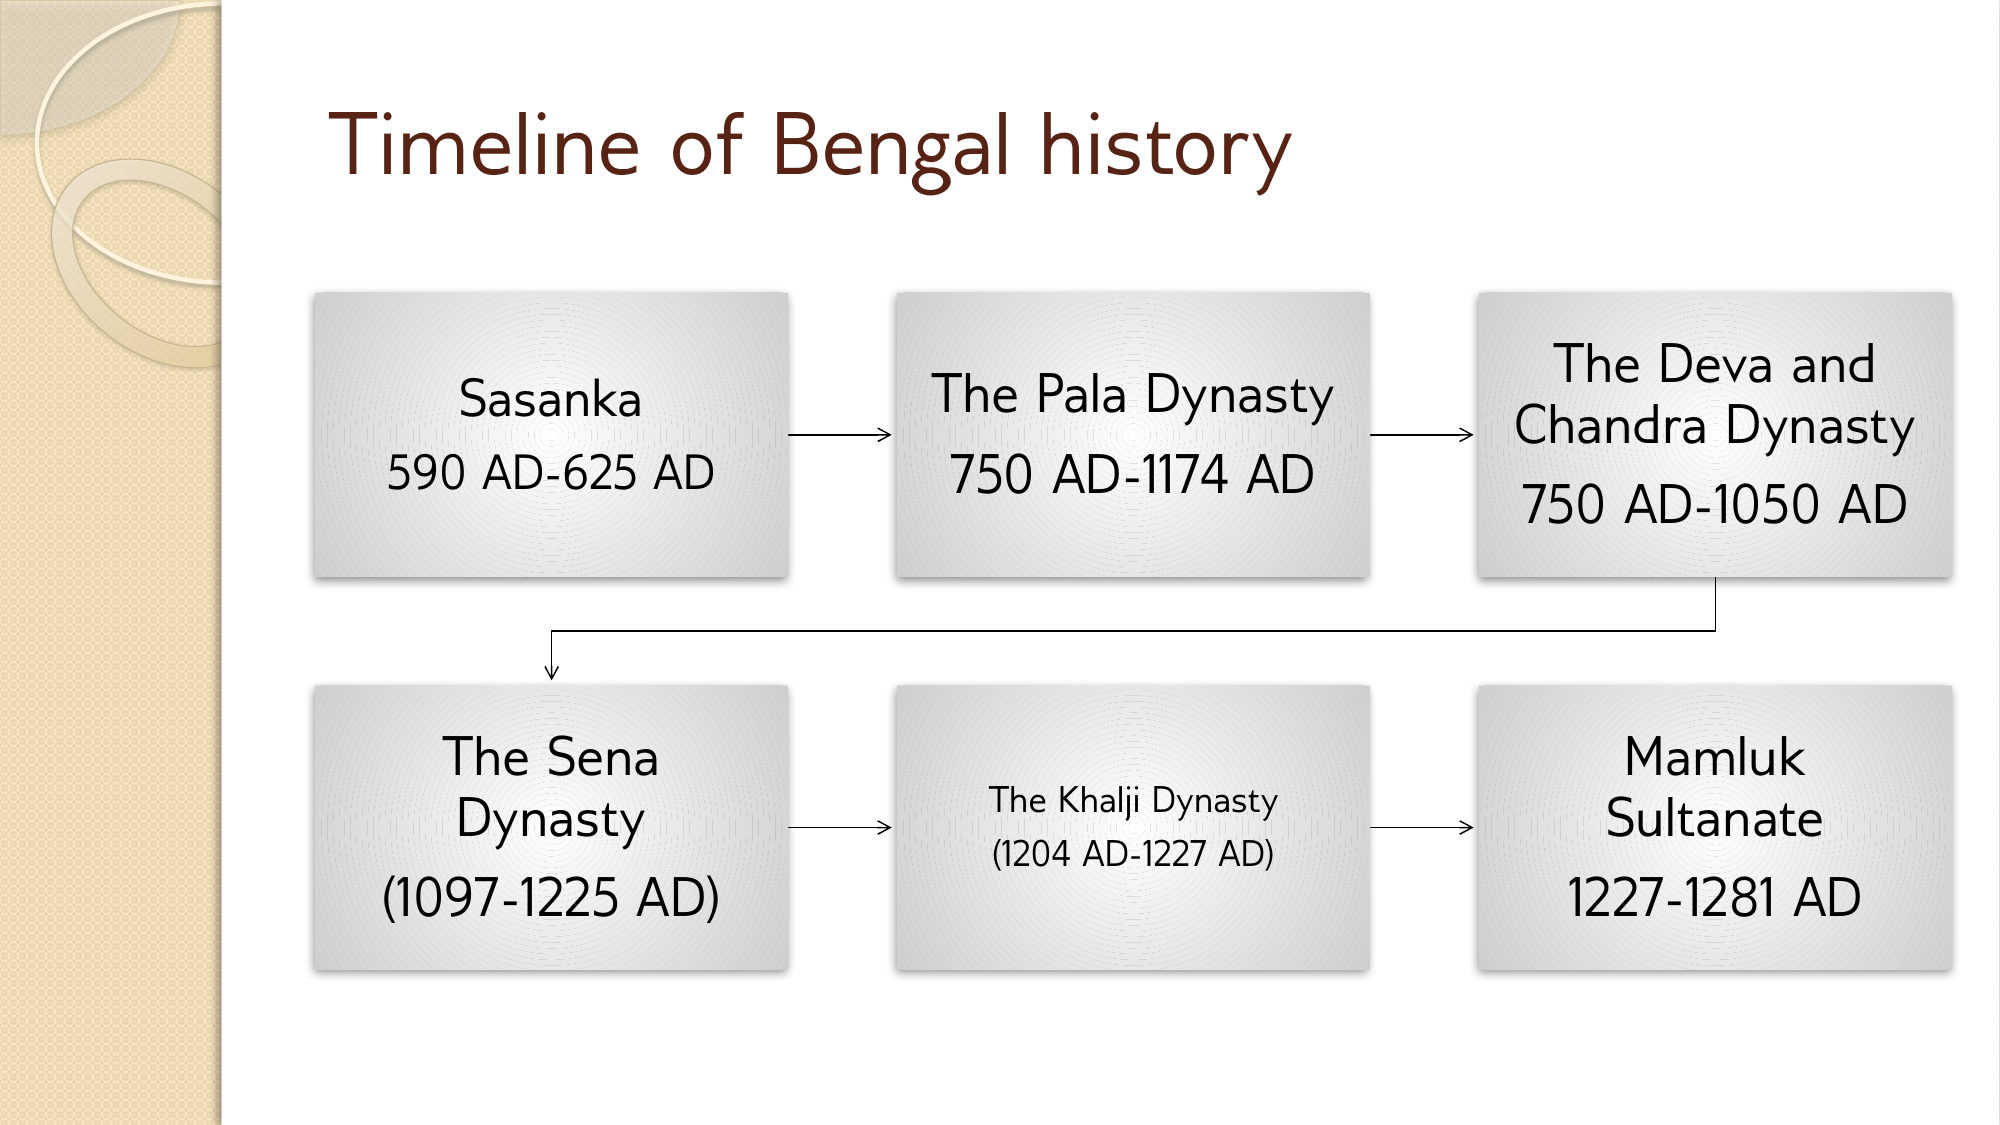

# Timeline of Bengal history

Sasanka
590 AD-625 AD

The Pala Dynasty
750 AD-1174 AD

The Deva and Chandra Dynasty
750 AD-1050 AD

The Sena Dynasty
(1097-1225 AD)

The Khalji Dynasty
(1204 AD-1227 AD)
Mamluk Sultanate
1227-1281 AD